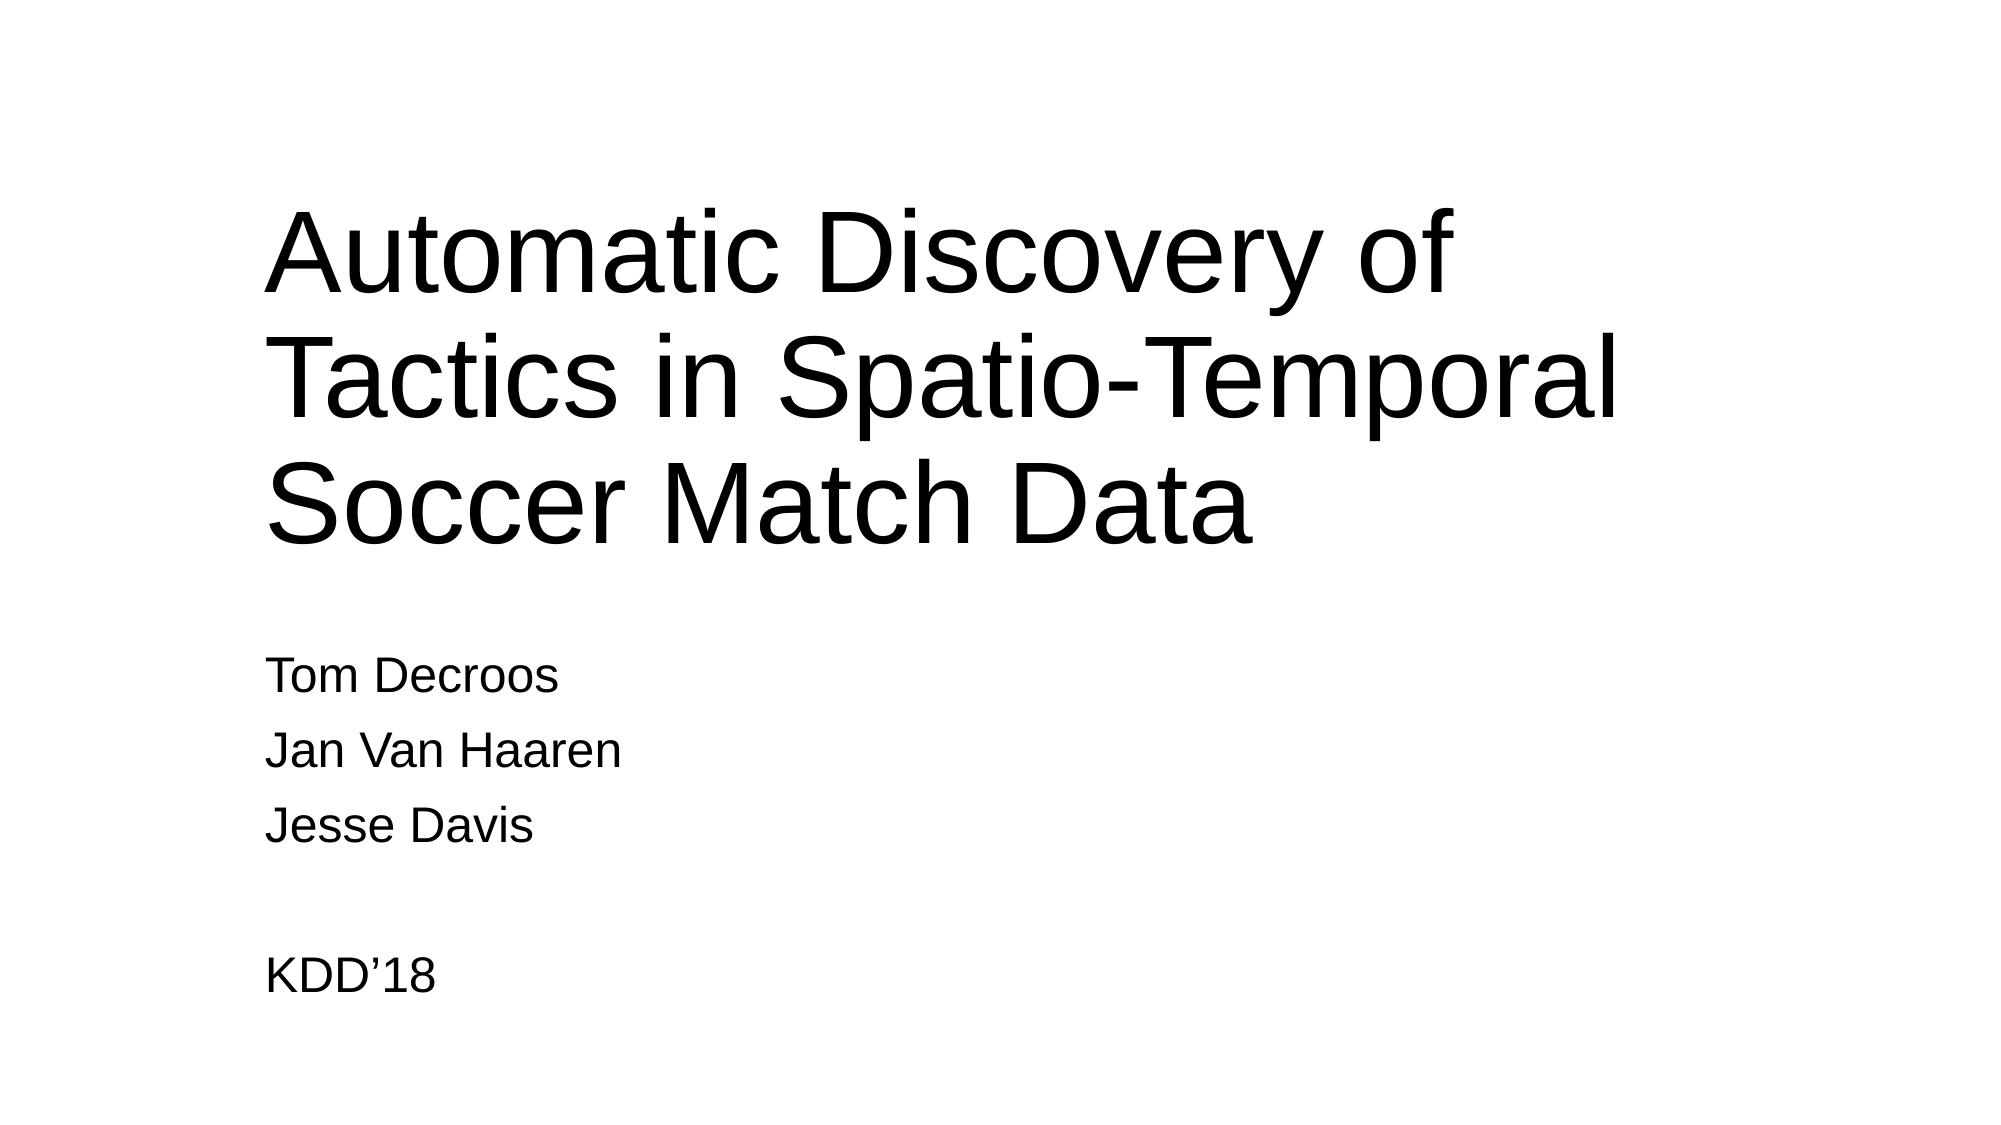

# Automatic Discovery of Tactics in Spatio-Temporal Soccer Match Data
Tom Decroos
Jan Van Haaren
Jesse Davis

KDD’18